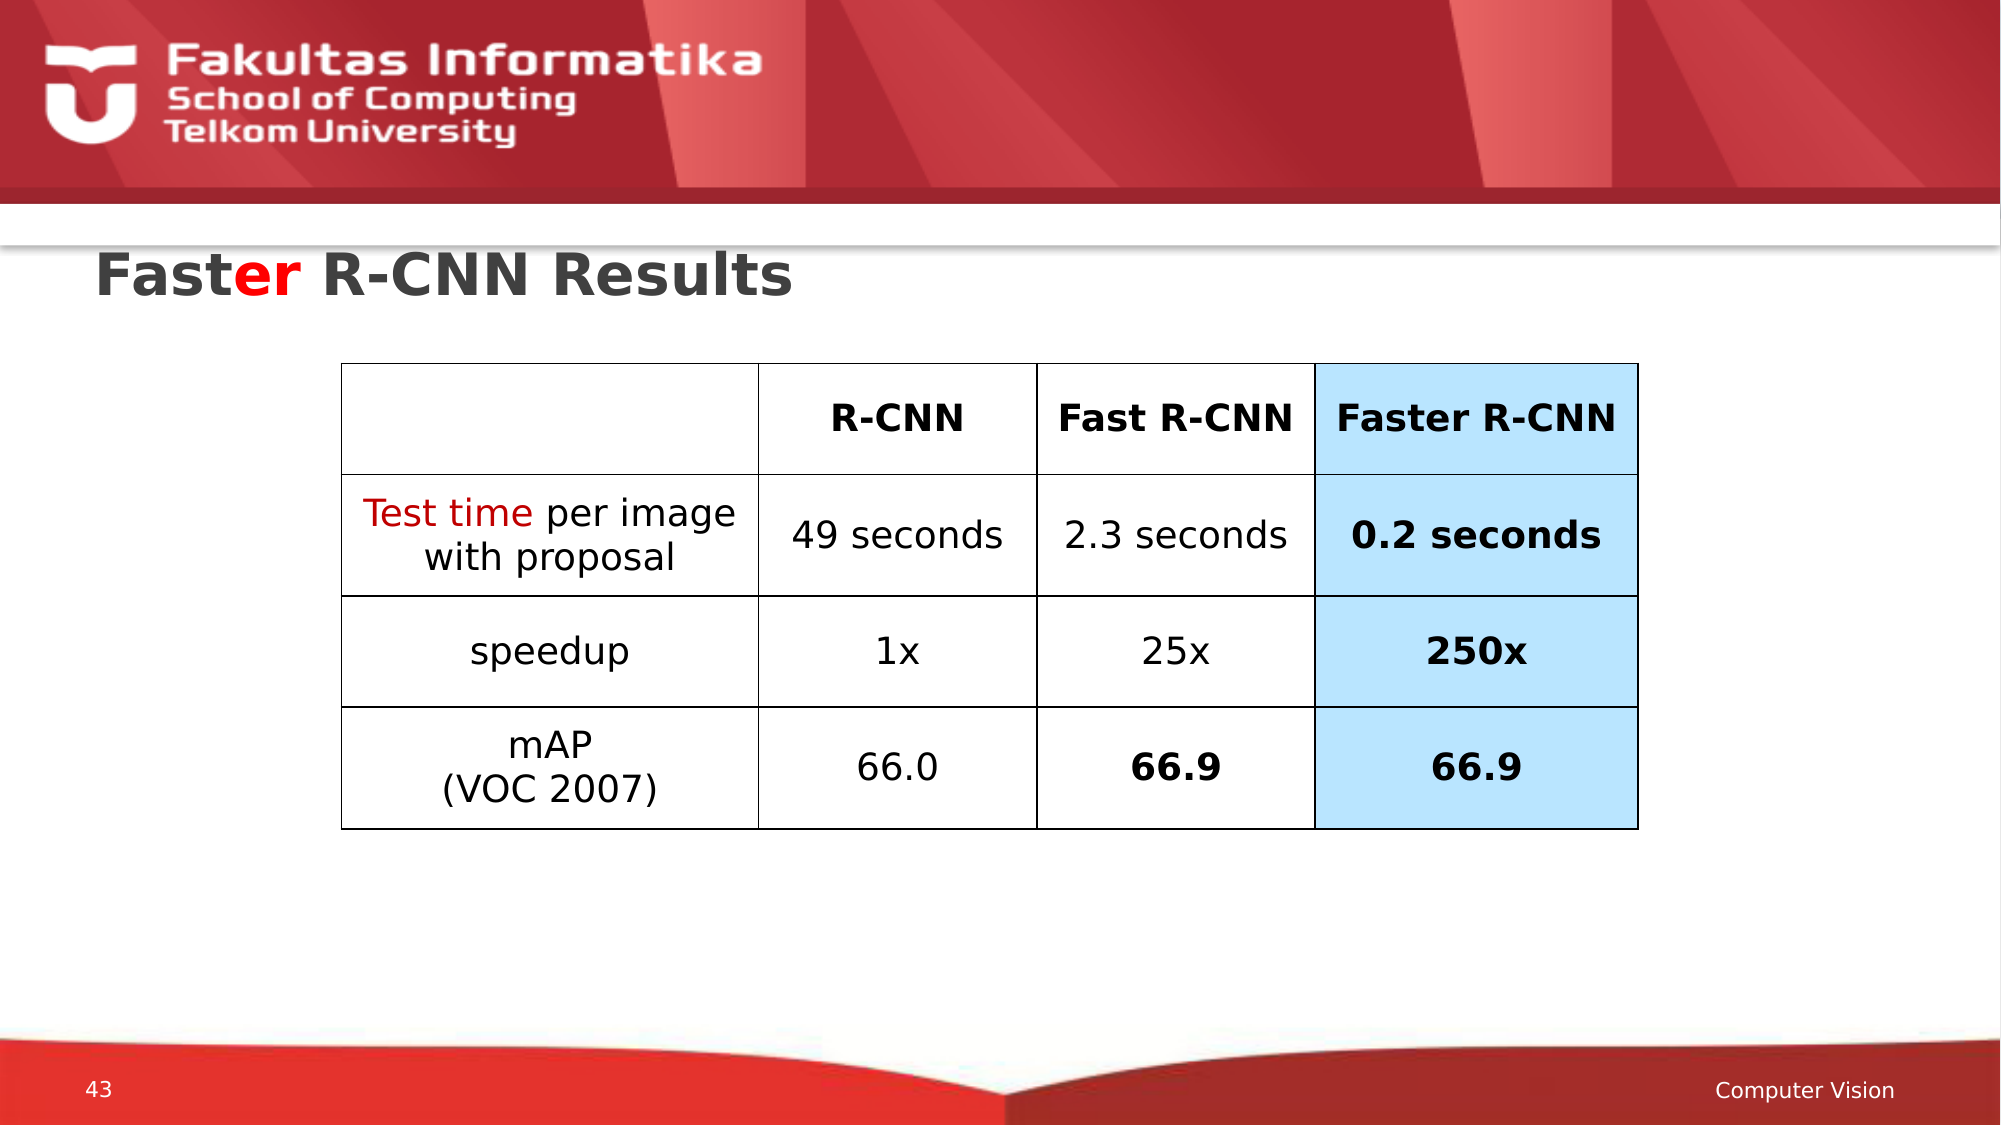

# Faster R-CNN Results
|  | R-CNN | Fast R-CNN | Faster R-CNN |
| --- | --- | --- | --- |
| Test time per image with proposal | 49 seconds | 2.3 seconds | 0.2 seconds |
| speedup | 1x | 25x | 250x |
| mAP (VOC 2007) | 66.0 | 66.9 | 66.9 |
Computer Vision
43